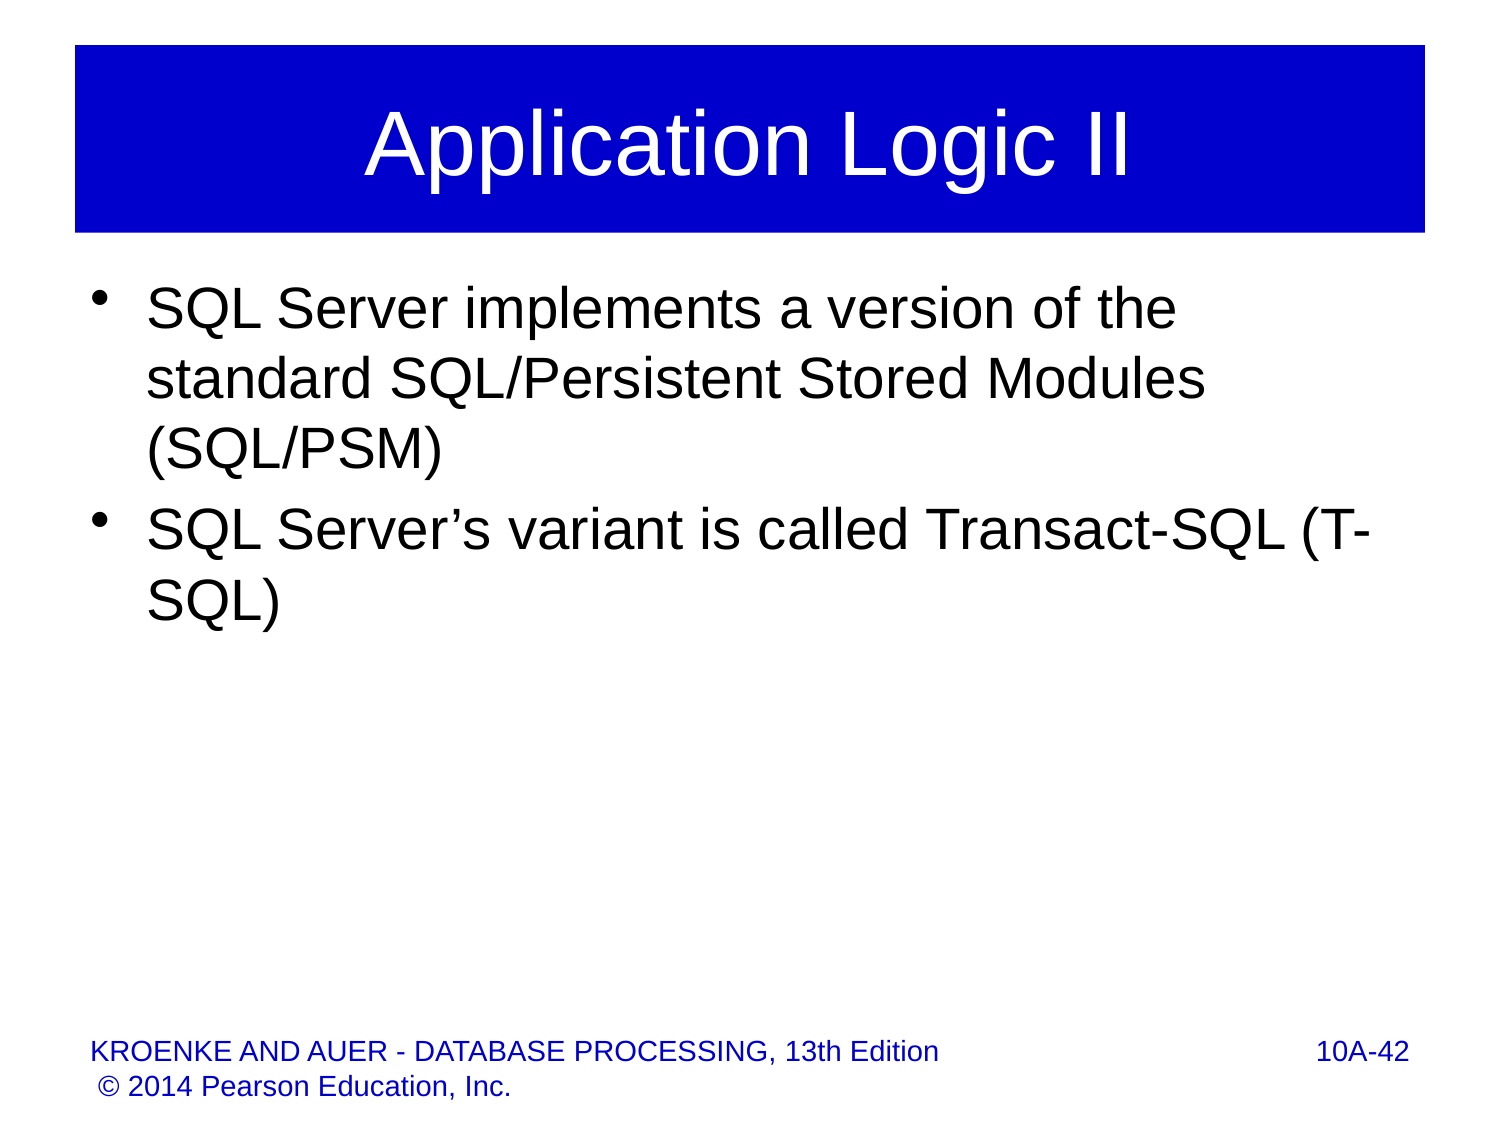

# Application Logic II
SQL Server implements a version of the standard SQL/Persistent Stored Modules (SQL/PSM)
SQL Server’s variant is called Transact-SQL (T-SQL)
10A-42

KROENKE AND AUER - DATABASE PROCESSING, 13th Edition  © 2014 Pearson Education, Inc.